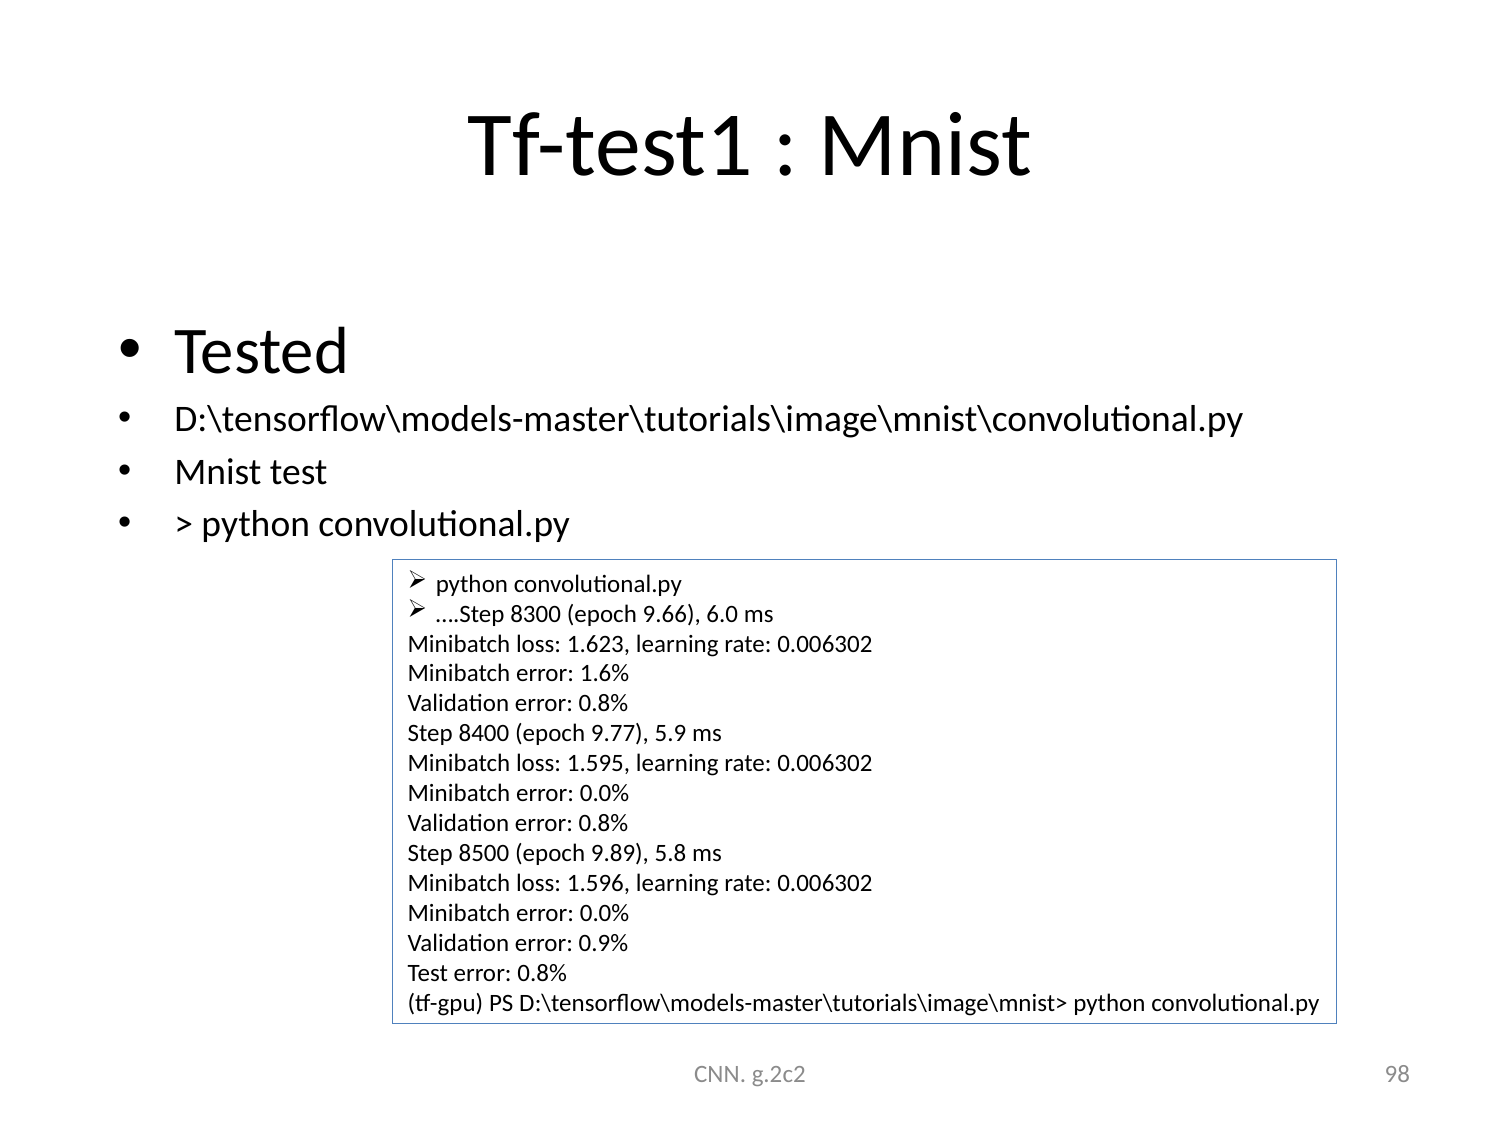

# Tf-test1 : Mnist
Tested
D:\tensorflow\models-master\tutorials\image\mnist\convolutional.py
Mnist test
> python convolutional.py
python convolutional.py
….Step 8300 (epoch 9.66), 6.0 ms
Minibatch loss: 1.623, learning rate: 0.006302
Minibatch error: 1.6%
Validation error: 0.8%
Step 8400 (epoch 9.77), 5.9 ms
Minibatch loss: 1.595, learning rate: 0.006302
Minibatch error: 0.0%
Validation error: 0.8%
Step 8500 (epoch 9.89), 5.8 ms
Minibatch loss: 1.596, learning rate: 0.006302
Minibatch error: 0.0%
Validation error: 0.9%
Test error: 0.8%
(tf-gpu) PS D:\tensorflow\models-master\tutorials\image\mnist> python convolutional.py
CNN. g.2c2
98